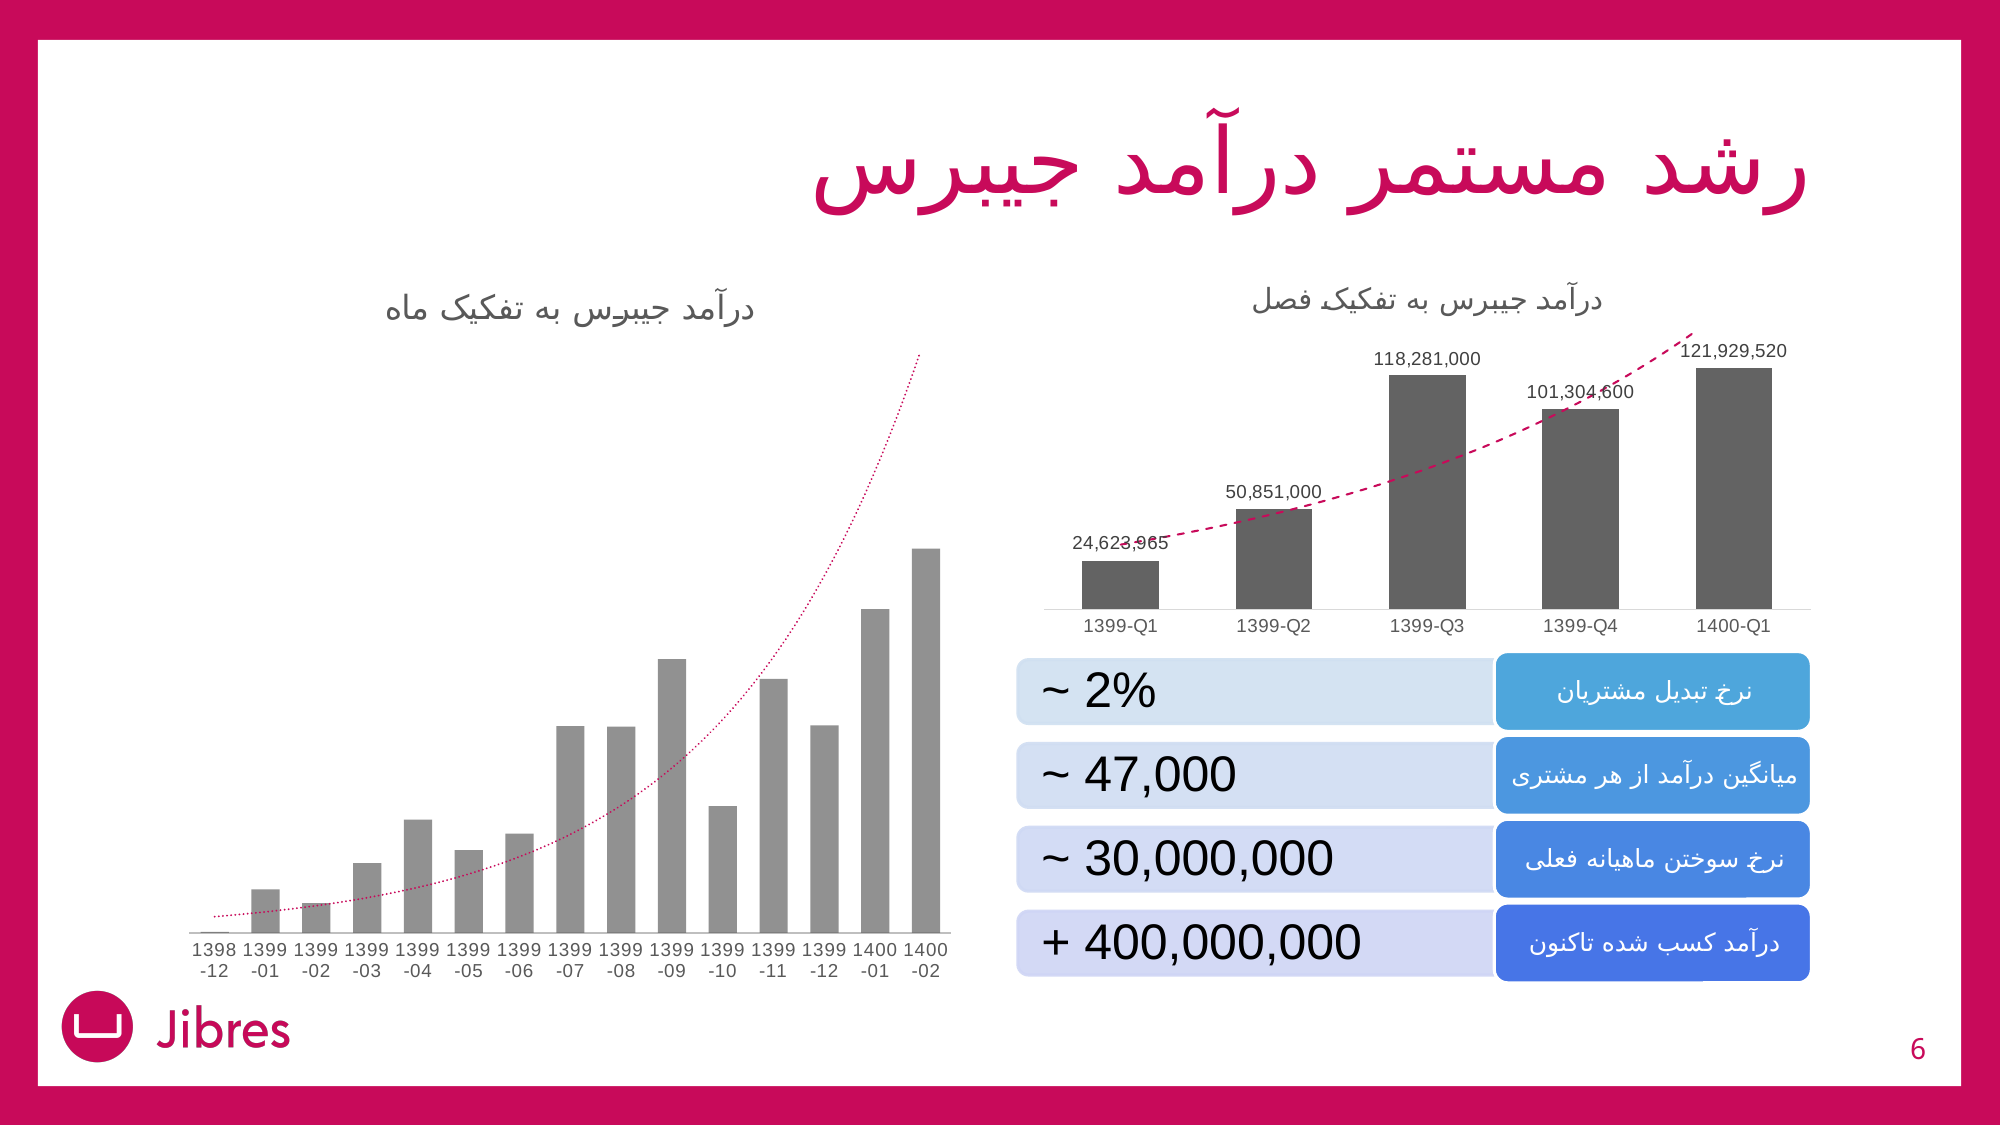

# رشد مستمر درآمد جیبرس

### Chart: درآمد جیبرس به تفکیک ماه

| Category | مبلغ درآمد کسب شده |
|---|---|
| 1398-12 | 170200.0 |
| 1399-01 | 7492000.0 |
| 1399-02 | 5101965.0 |
| 1399-03 | 12030000.0 |
| 1399-04 | 19502000.0 |
| 1399-05 | 14265000.0 |
| 1399-06 | 17084000.0 |
| 1399-07 | 35616000.0 |
| 1399-08 | 35513000.0 |
| 1399-09 | 47152000.0 |
| 1399-10 | 21826000.0 |
| 1399-11 | 43726000.0 |
| 1399-12 | 35752600.0 |
| 1400-01 | 55762300.0 |
| 1400-02 | 66167220.0 |

### Chart: درآمد جیبرس به تفکیک فصل

| Category | جمع درآمد |
|---|---|
| 1399-Q1 | 24623965.0 |
| 1399-Q2 | 50851000.0 |
| 1399-Q3 | 118281000.0 |
| 1399-Q4 | 101304600.0 |
| 1400-Q1 | 121929520.0 |
~ 2%
نرخ تبدیل مشتریان
~ 47,000
میانگین درآمد از هر مشتری
~ 30,000,000
نرخ سوختن ماهیانه فعلی
+ 400,000,000
درآمد کسب شده تاکنون
6